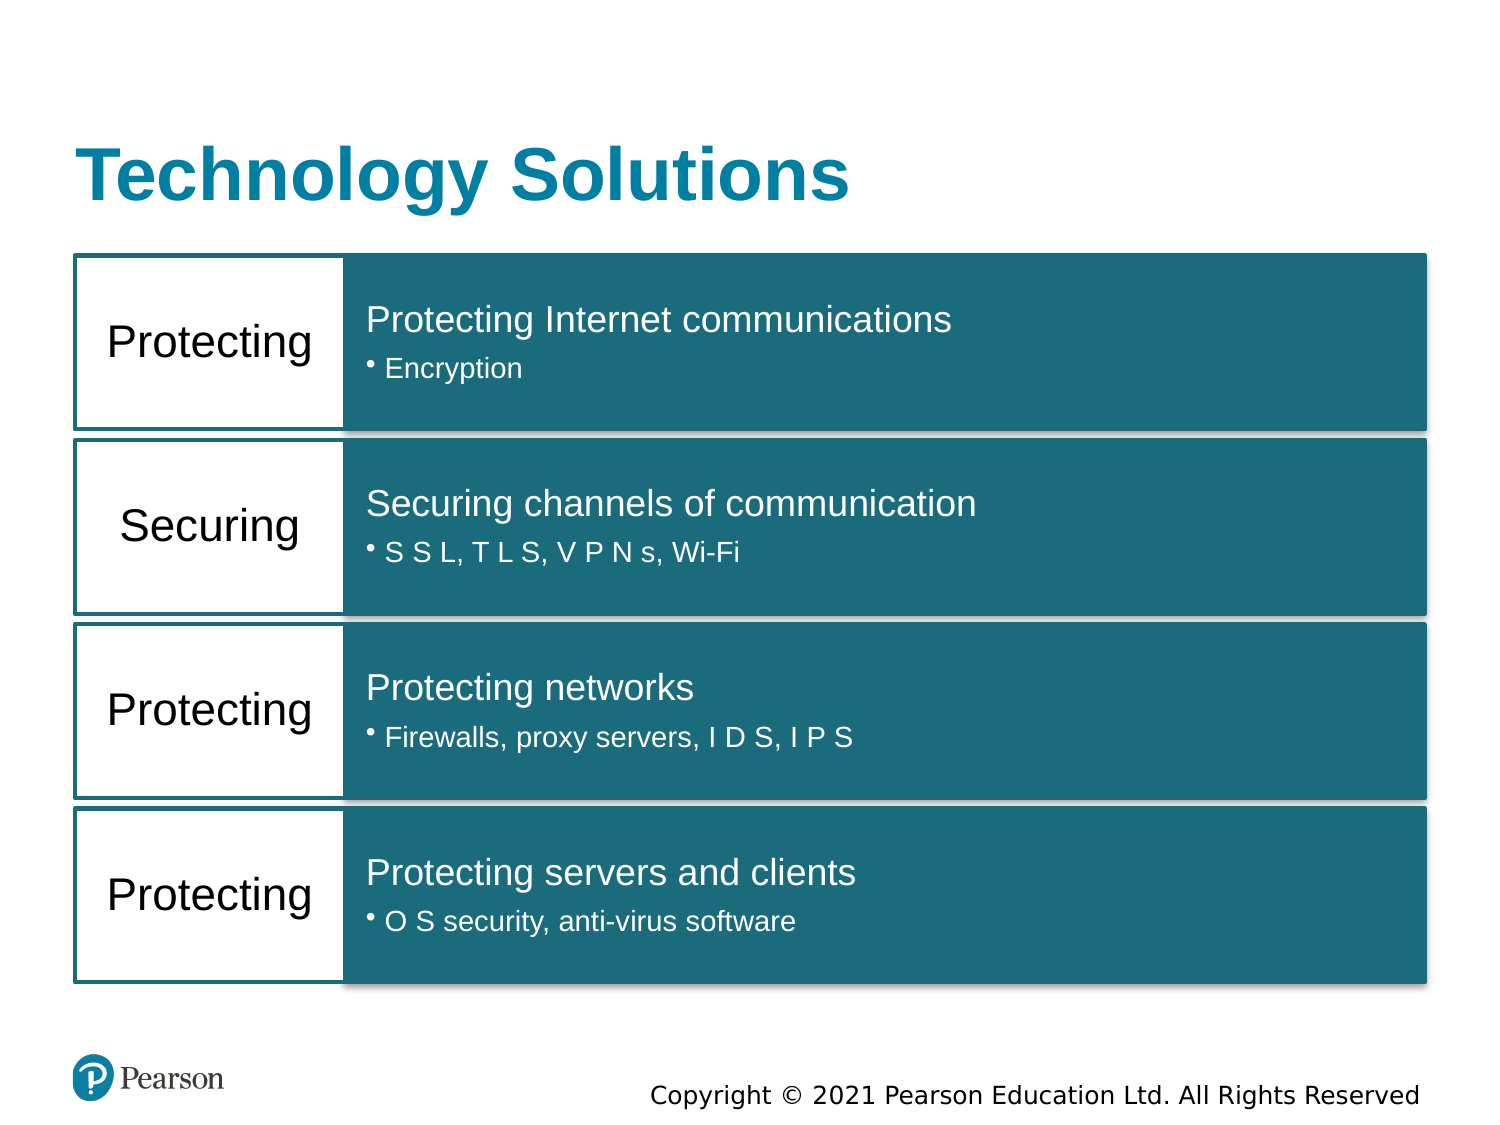

# Technology Solutions
Protecting Internet communications
Encryption
Protecting
Securing channels of communication
S S L, T L S, V P N s, Wi-Fi
Securing
Protecting networks
Firewalls, proxy servers, I D S, I P S
Protecting
Protecting servers and clients
O S security, anti-virus software
Protecting